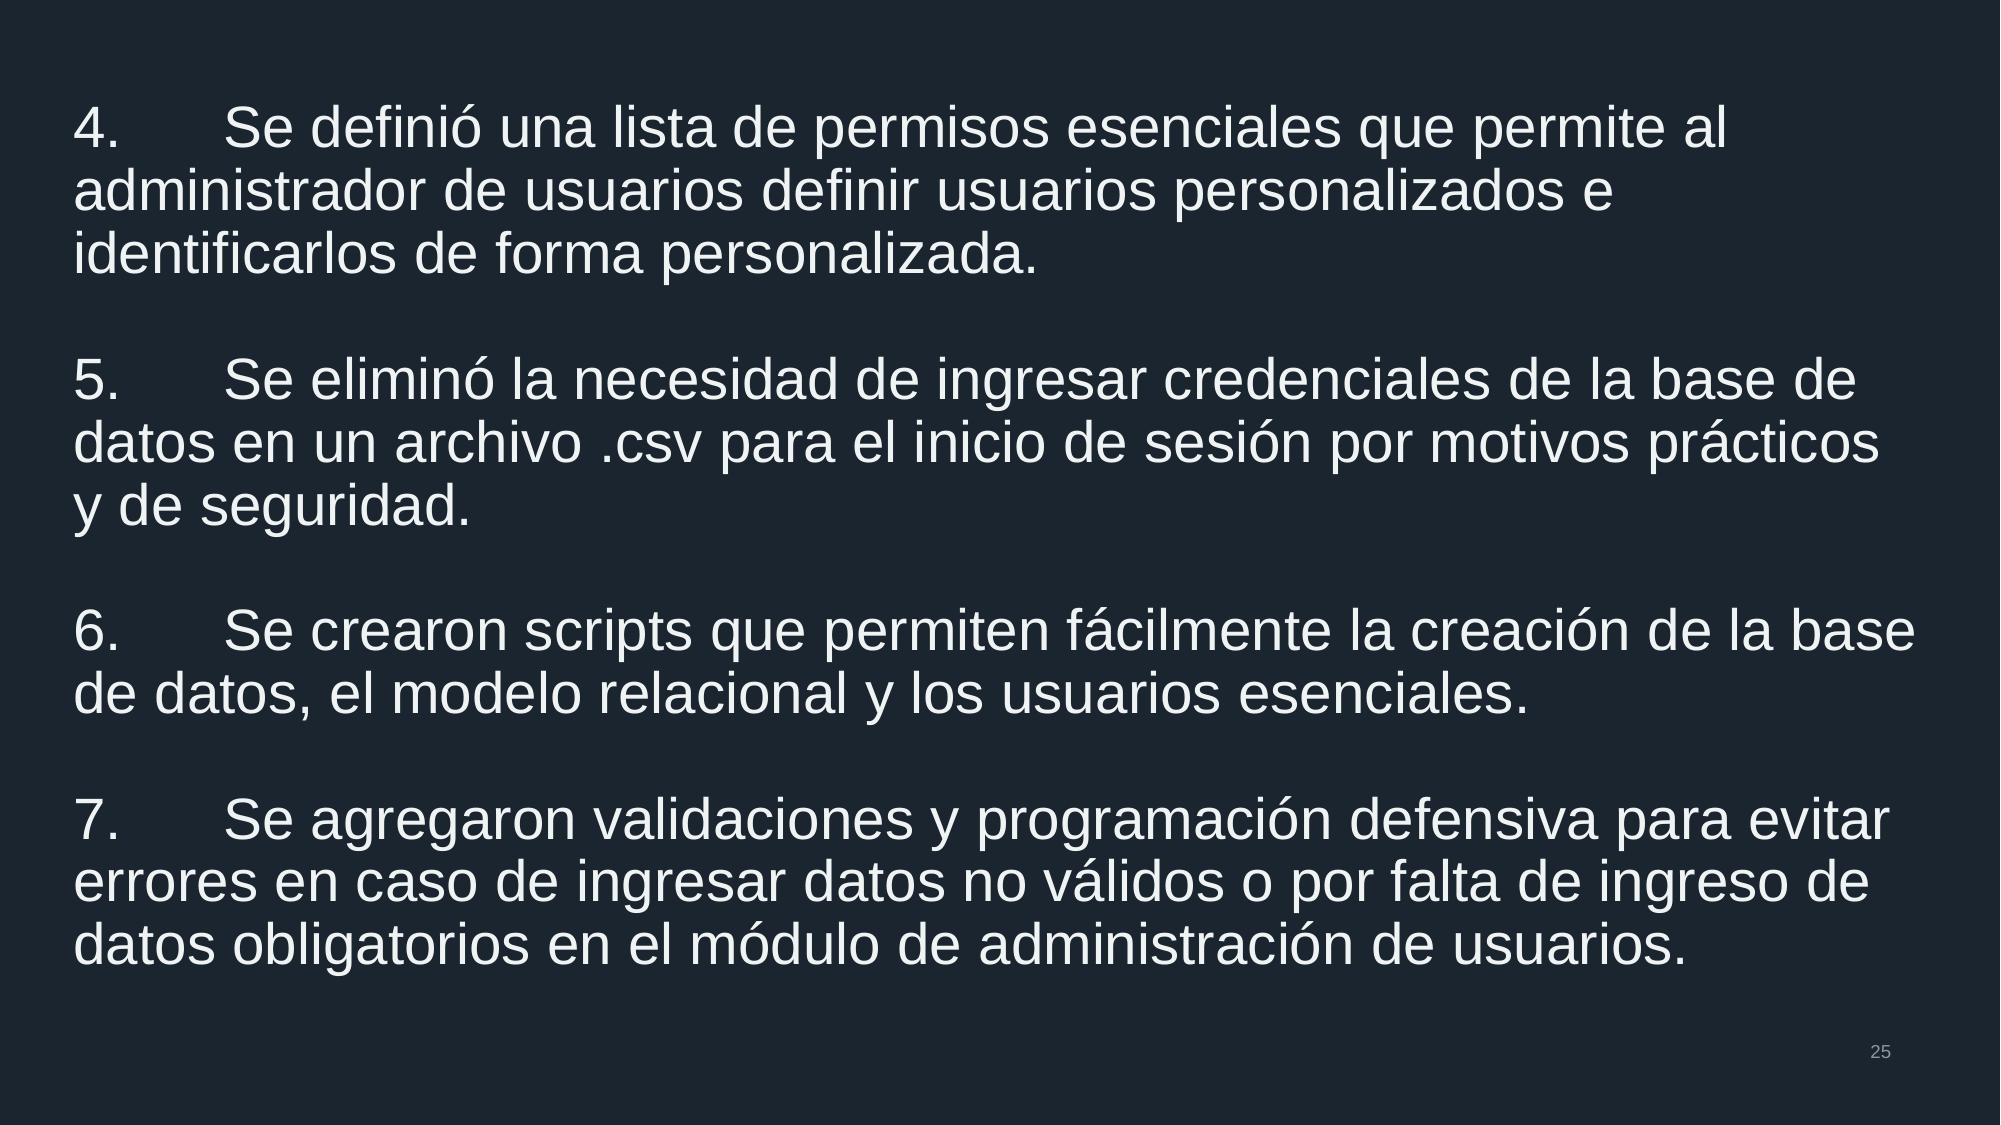

# 4.	Se definió una lista de permisos esenciales que permite al administrador de usuarios definir usuarios personalizados e identificarlos de forma personalizada. 5.	Se eliminó la necesidad de ingresar credenciales de la base de datos en un archivo .csv para el inicio de sesión por motivos prácticos y de seguridad. 6.	Se crearon scripts que permiten fácilmente la creación de la base de datos, el modelo relacional y los usuarios esenciales. 7.	Se agregaron validaciones y programación defensiva para evitar errores en caso de ingresar datos no válidos o por falta de ingreso de datos obligatorios en el módulo de administración de usuarios.
25